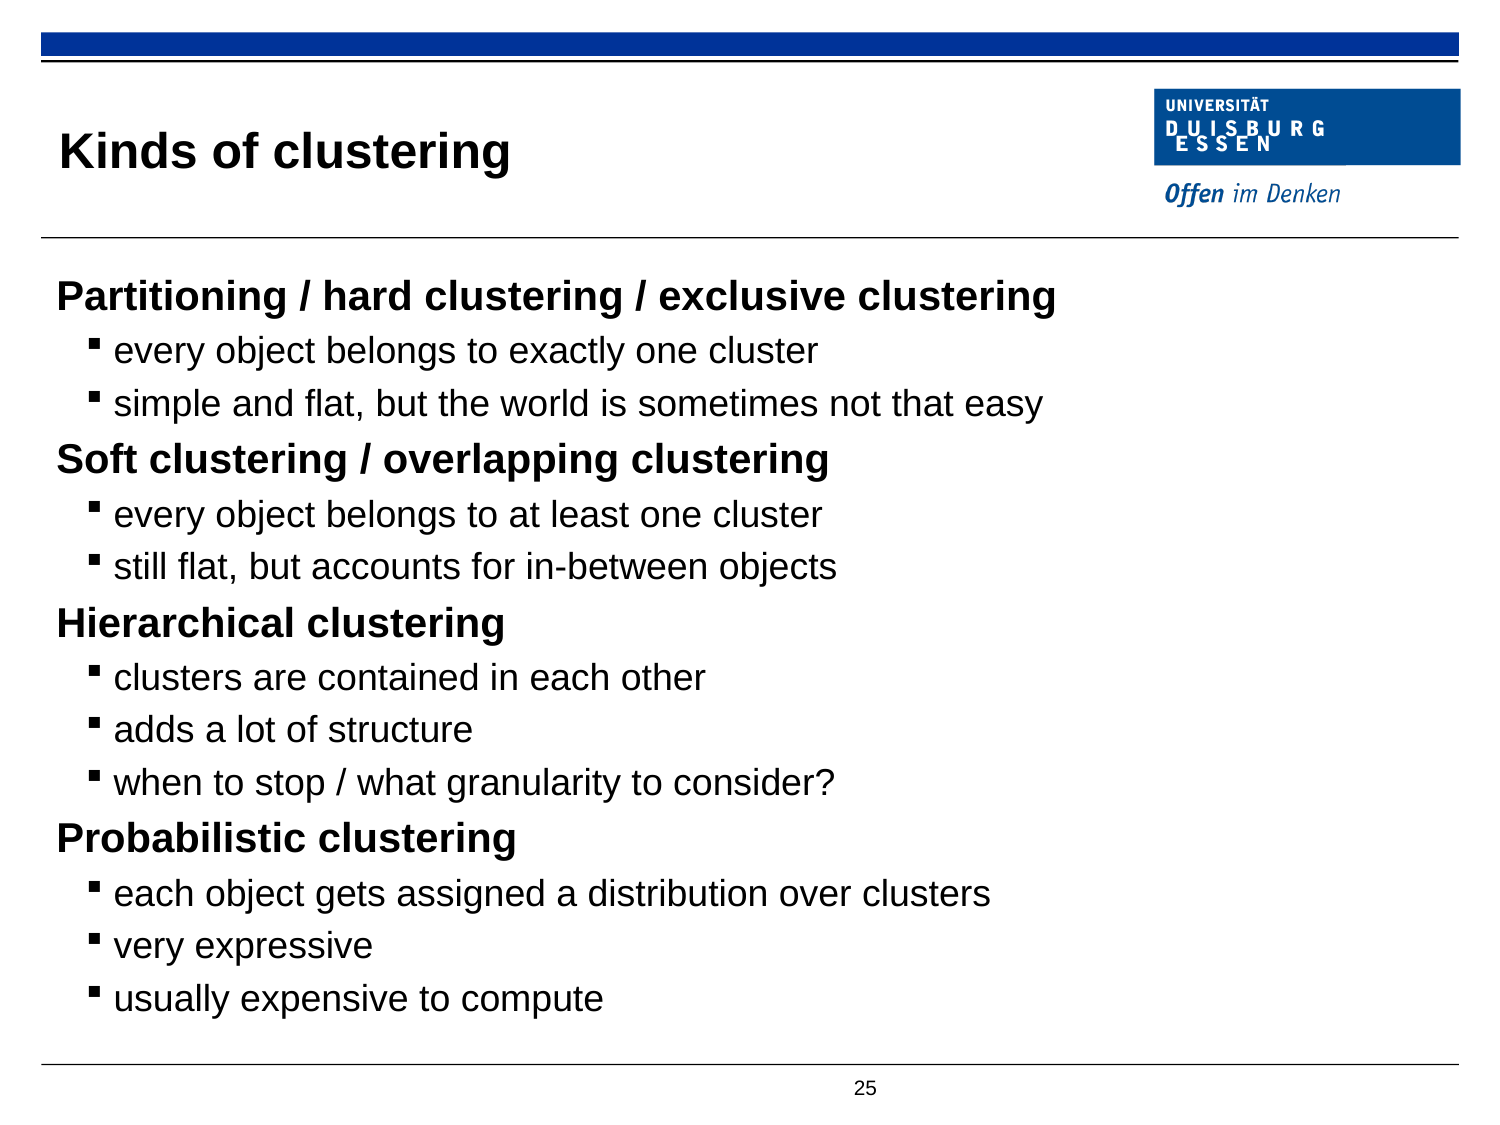

# Kinds of clustering
Partitioning / hard clustering / exclusive clustering
every object belongs to exactly one cluster
simple and flat, but the world is sometimes not that easy
Soft clustering / overlapping clustering
every object belongs to at least one cluster
still flat, but accounts for in-between objects
Hierarchical clustering
clusters are contained in each other
adds a lot of structure
when to stop / what granularity to consider?
Probabilistic clustering
each object gets assigned a distribution over clusters
very expressive
usually expensive to compute